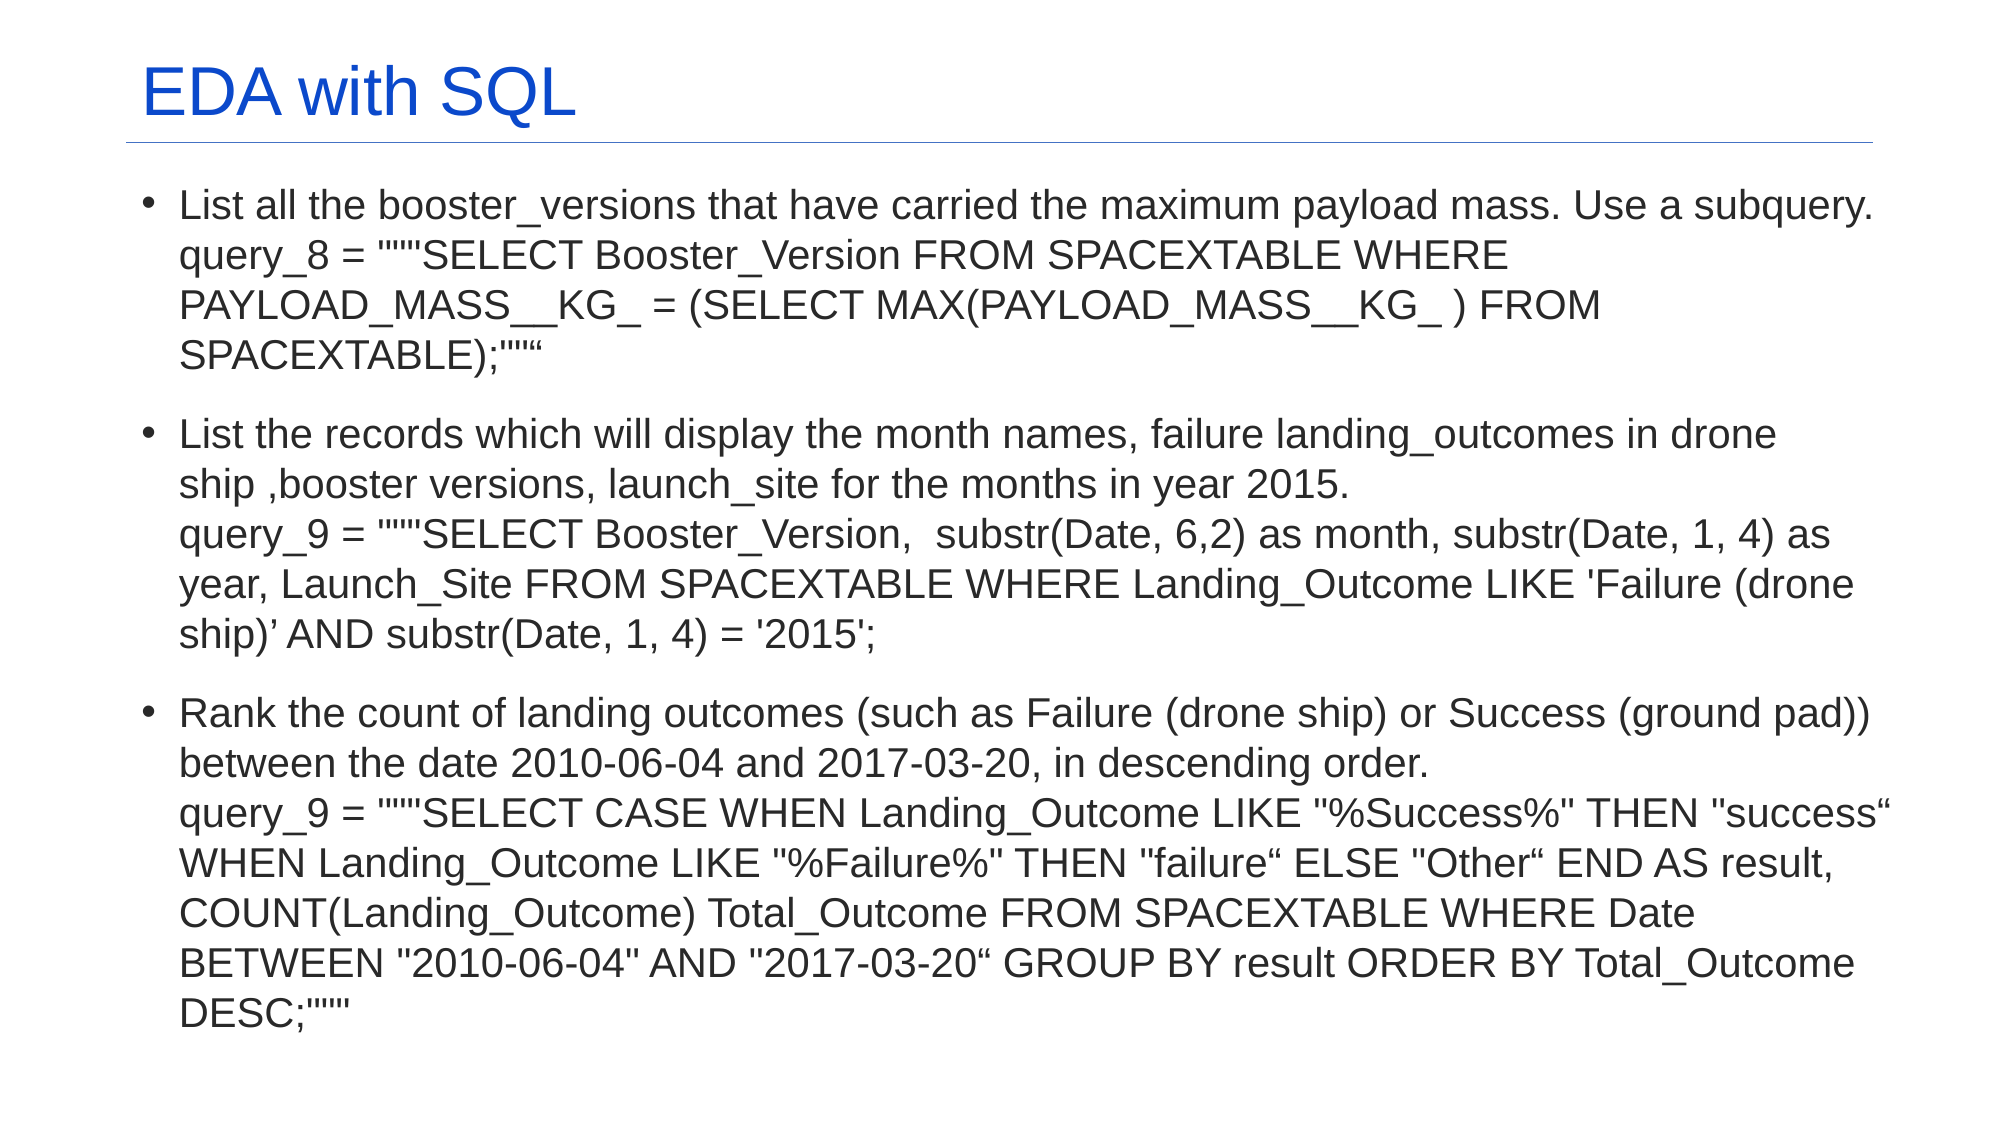

EDA with SQL
# List all the booster_versions that have carried the maximum payload mass. Use a subquery. query_8 = """SELECT Booster_Version FROM SPACEXTABLE WHERE PAYLOAD_MASS__KG_ = (SELECT MAX(PAYLOAD_MASS__KG_ ) FROM SPACEXTABLE);""“
List the records which will display the month names, failure landing_outcomes in drone ship ,booster versions, launch_site for the months in year 2015.
query_9 = """SELECT Booster_Version,  substr(Date, 6,2) as month, substr(Date, 1, 4) as year, Launch_Site FROM SPACEXTABLE WHERE Landing_Outcome LIKE 'Failure (drone ship)’ AND substr(Date, 1, 4) = '2015';
Rank the count of landing outcomes (such as Failure (drone ship) or Success (ground pad)) between the date 2010-06-04 and 2017-03-20, in descending order.
query_9 = """SELECT CASE WHEN Landing_Outcome LIKE "%Success%" THEN "success“ WHEN Landing_Outcome LIKE "%Failure%" THEN "failure“ ELSE "Other“ END AS result, COUNT(Landing_Outcome) Total_Outcome FROM SPACEXTABLE WHERE Date BETWEEN "2010-06-04" AND "2017-03-20“ GROUP BY result ORDER BY Total_Outcome DESC;"""